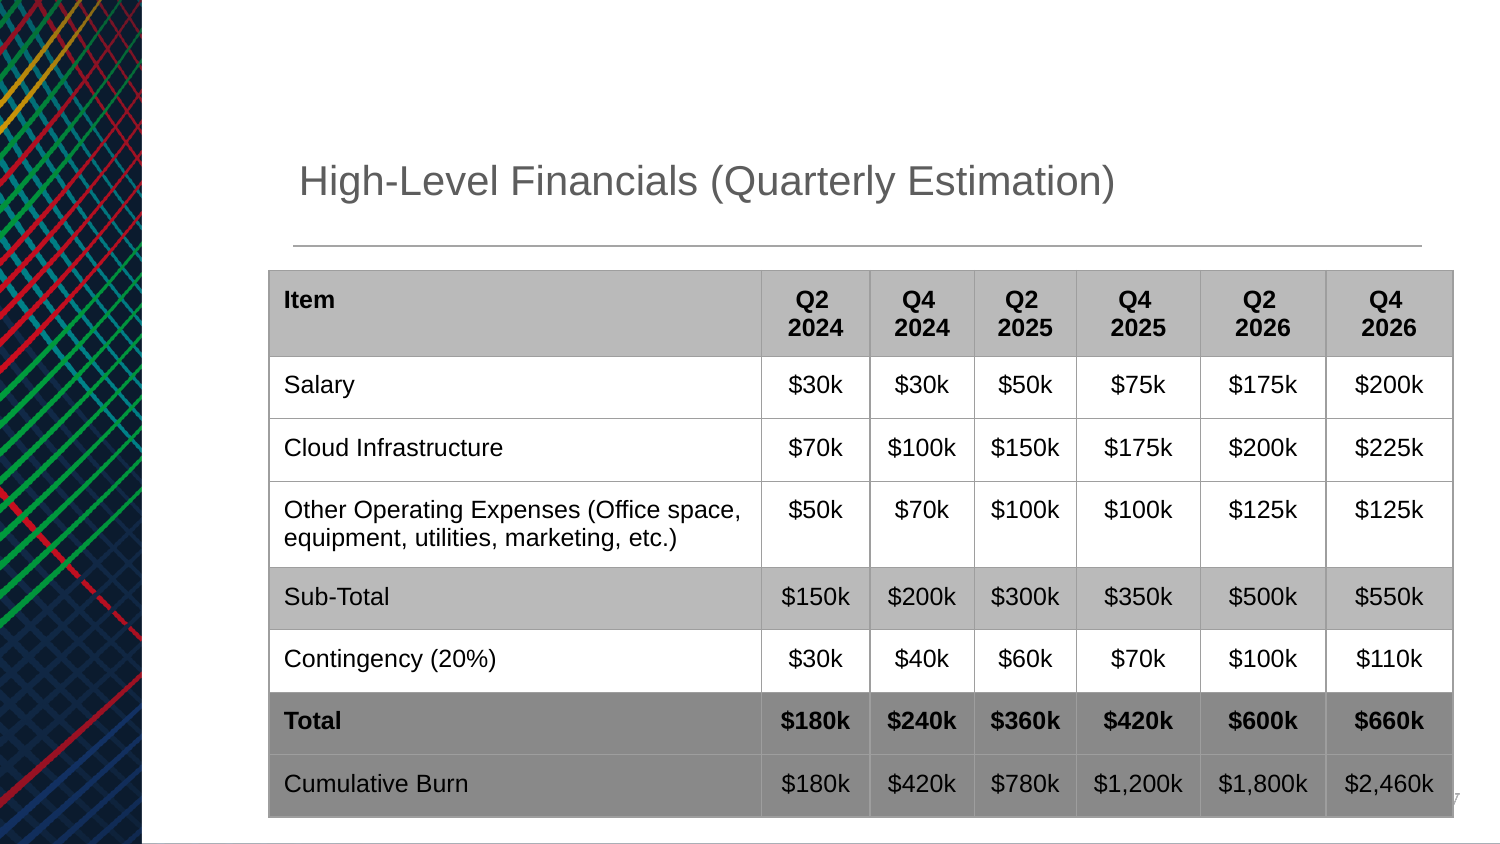

High-Level Financials (Quarterly Estimation)
| Item | Q2 2024 | Q4 2024 | Q2 2025 | Q4 2025 | Q2 2026 | Q4 2026 |
| --- | --- | --- | --- | --- | --- | --- |
| Salary | $30k | $30k | $50k | $75k | $175k | $200k |
| Cloud Infrastructure | $70k | $100k | $150k | $175k | $200k | $225k |
| Other Operating Expenses (Office space, equipment, utilities, marketing, etc.) | $50k | $70k | $100k | $100k | $125k | $125k |
| Sub-Total | $150k | $200k | $300k | $350k | $500k | $550k |
| Contingency (20%) | $30k | $40k | $60k | $70k | $100k | $110k |
| Total | $180k | $240k | $360k | $420k | $600k | $660k |
| Cumulative Burn | $180k | $420k | $780k | $1,200k | $1,800k | $2,460k |